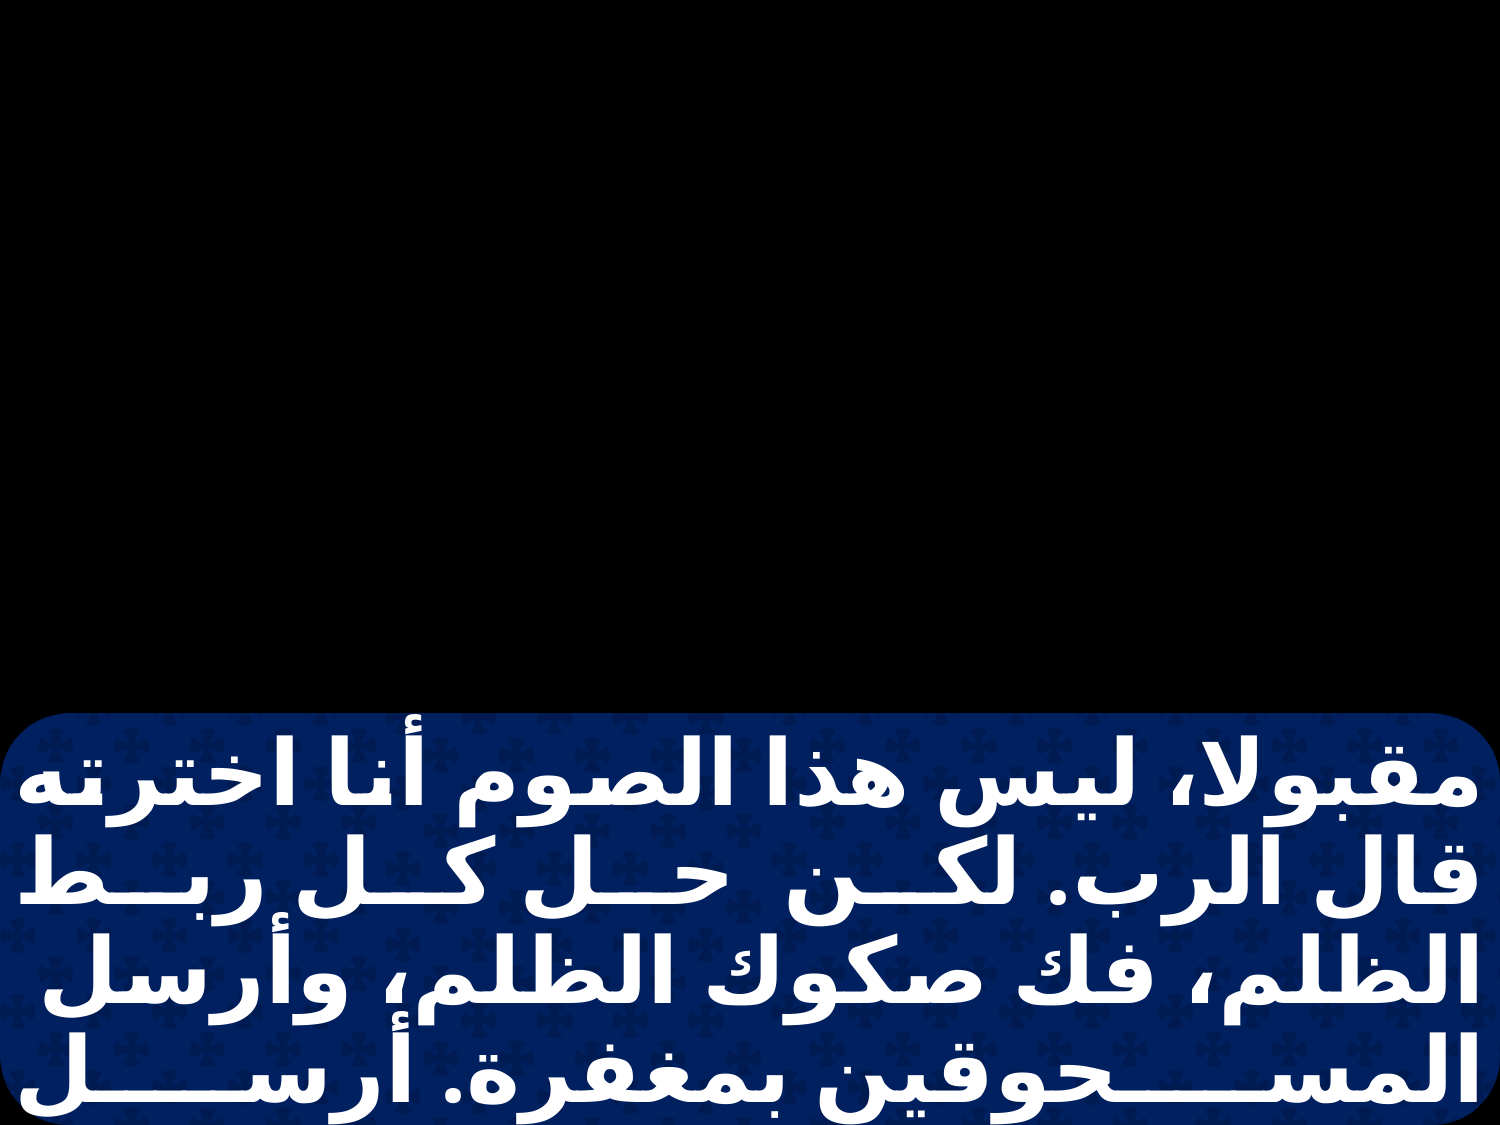

مقبولا، ليس هذا الصوم أنا اخترته قال الرب. لكن  حل كل ربط الظلم، فك صكوك الظلم، وأرسل  المسحوقين بمغفرة. أرسل للمنكسرين بالإطلاق،  وخزق كل مكتوب ظالم. اكسر خبزك للجائع، أدخل